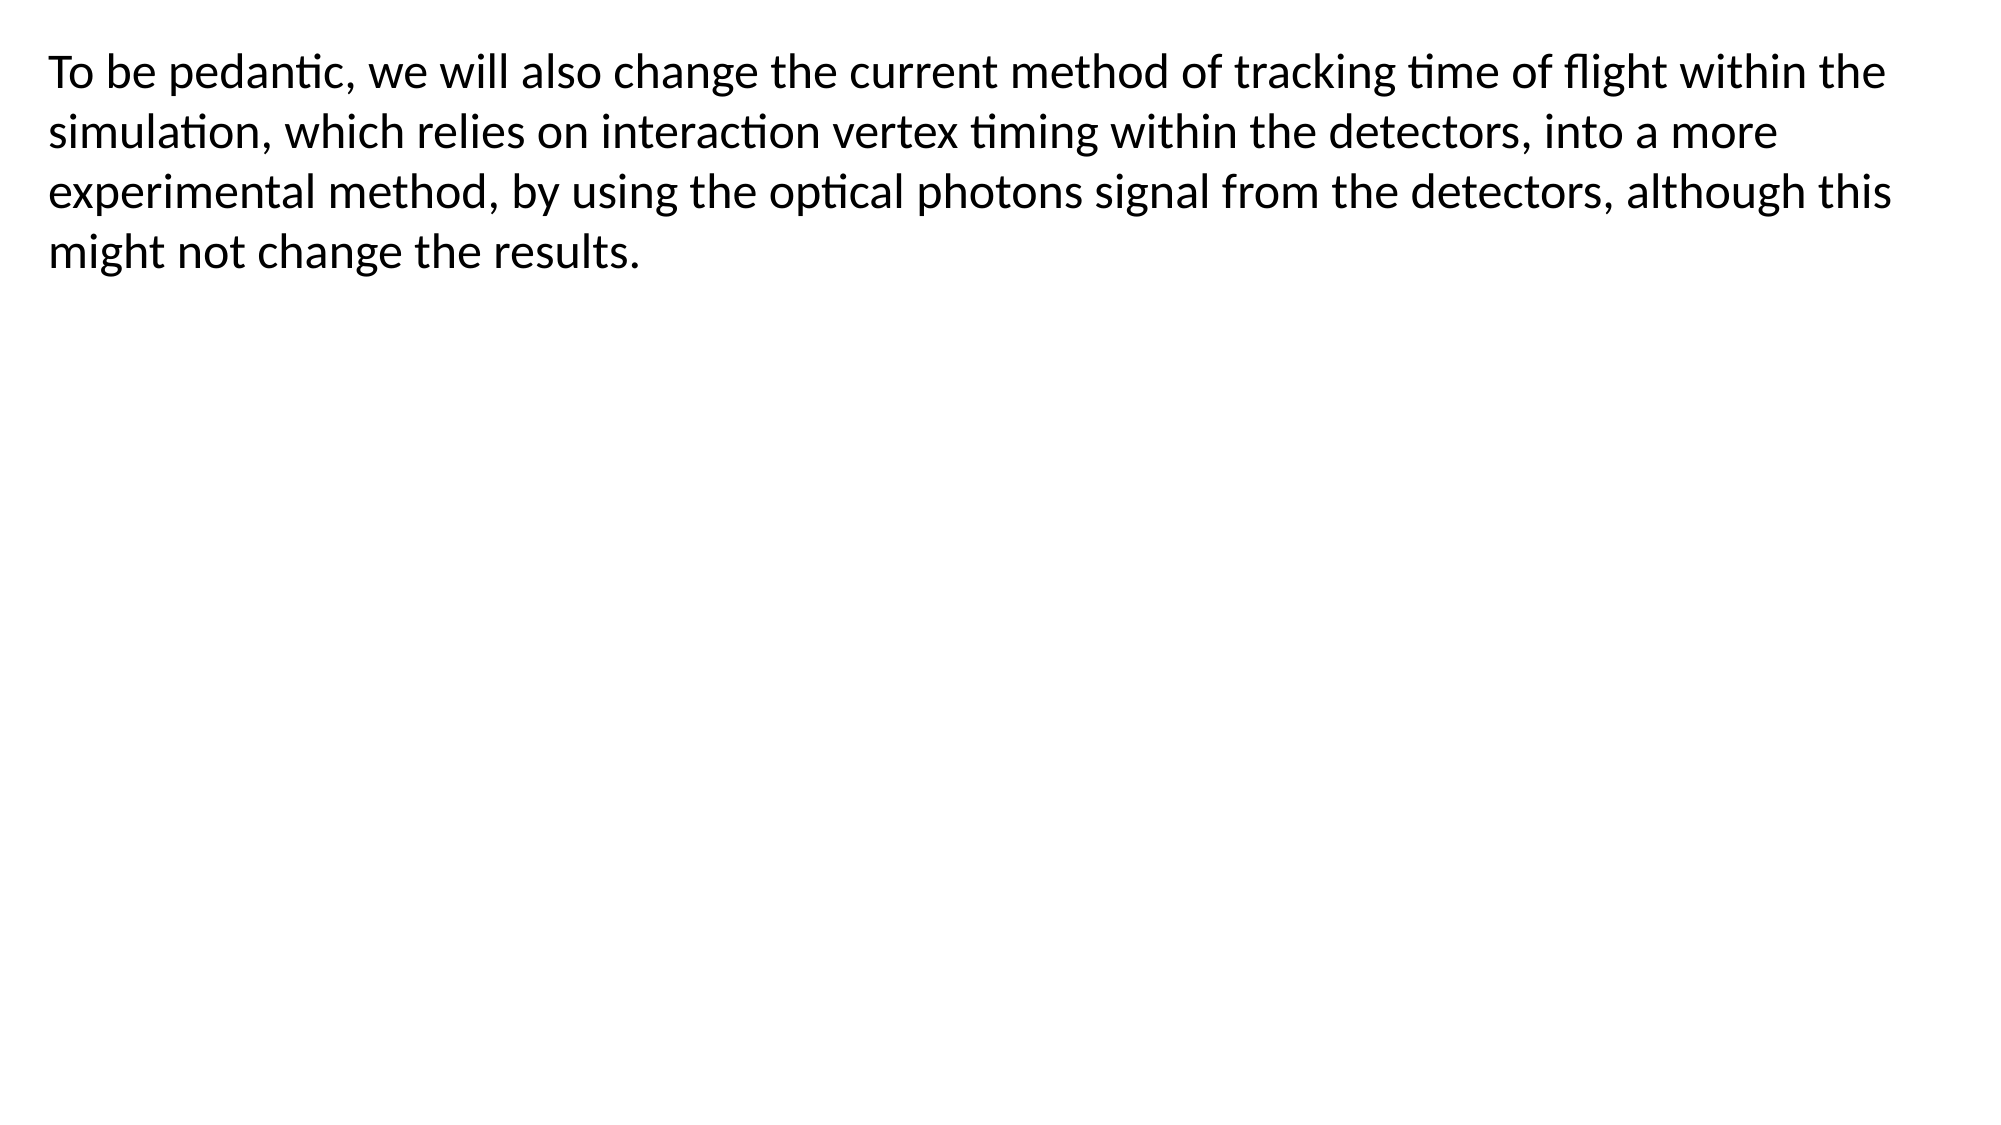

To be pedantic, we will also change the current method of tracking time of flight within the simulation, which relies on interaction vertex timing within the detectors, into a more experimental method, by using the optical photons signal from the detectors, although this might not change the results.